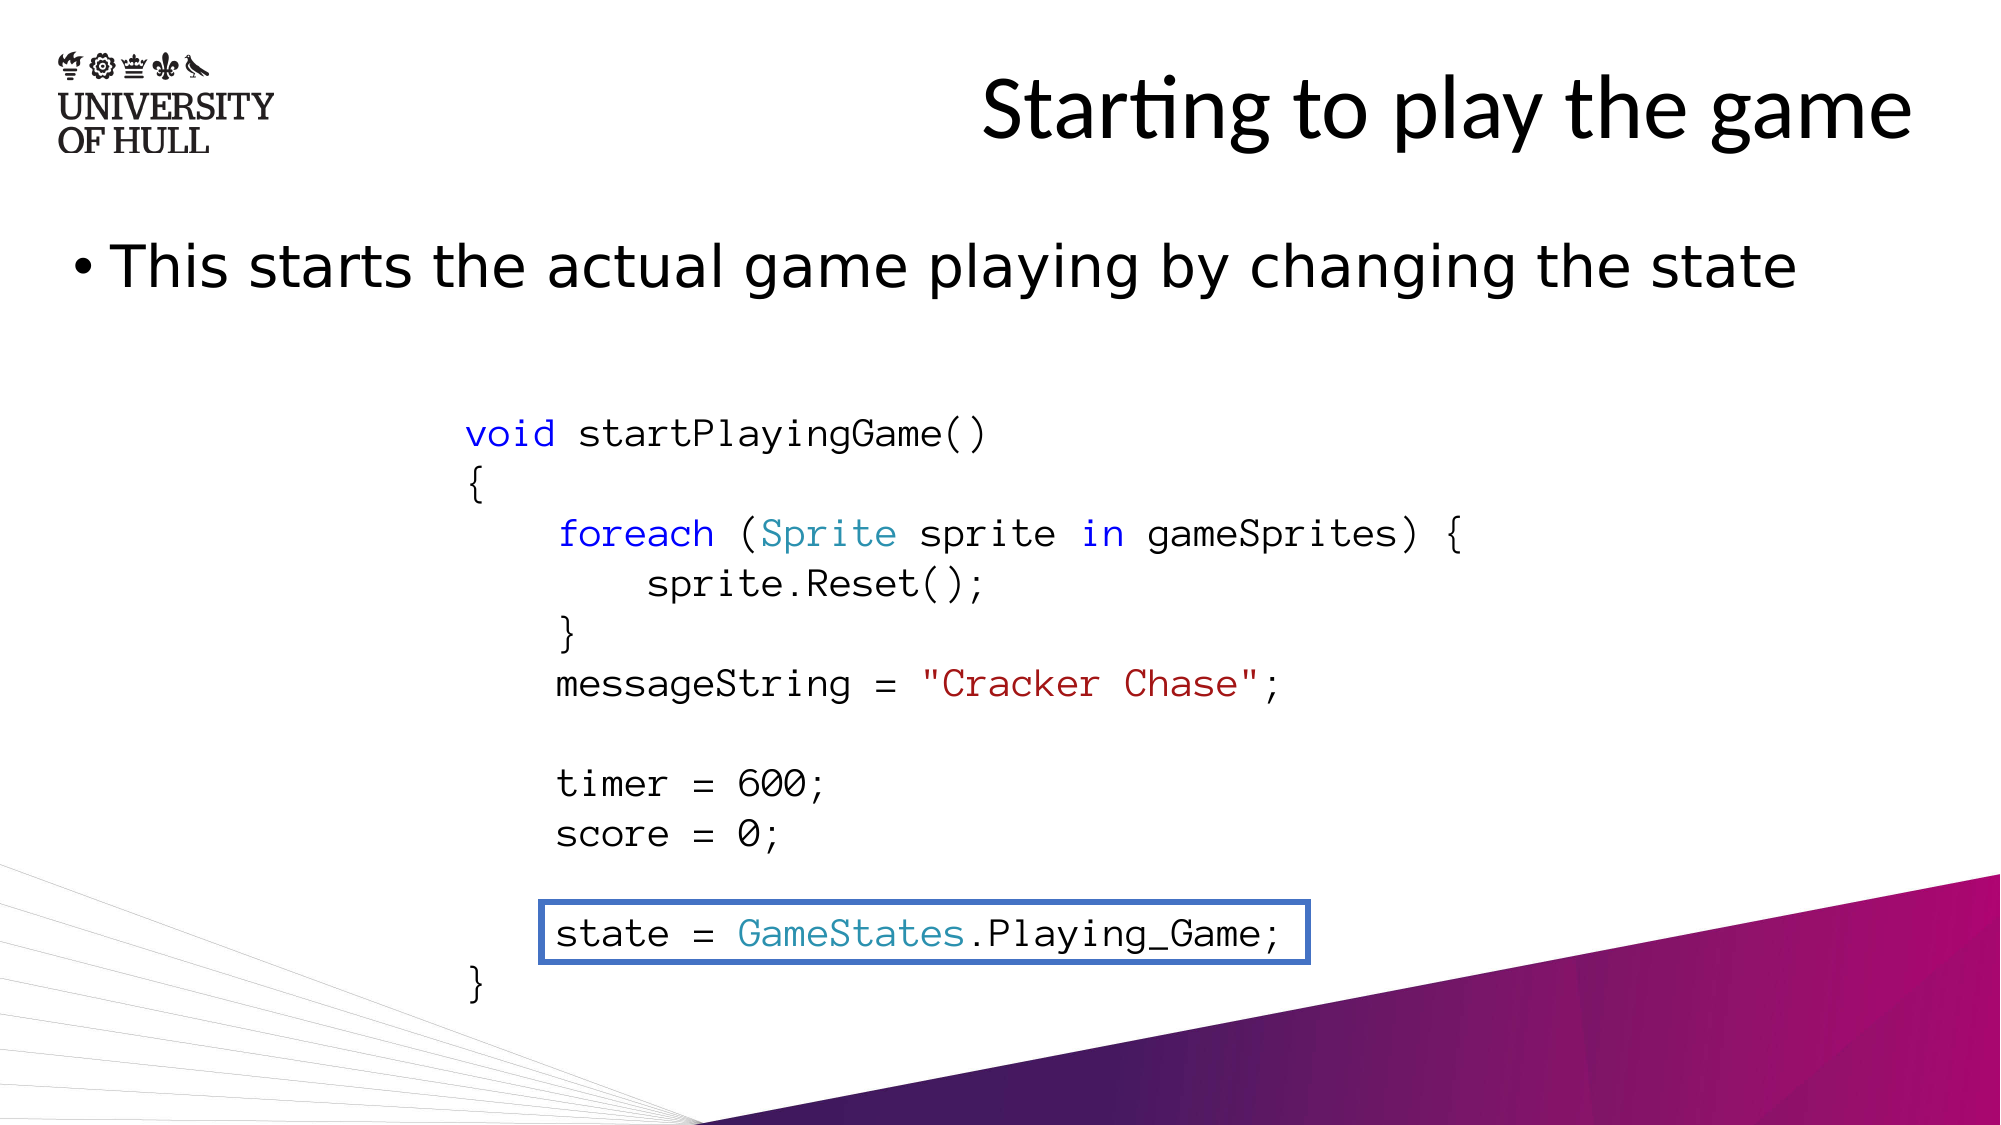

# Starting to play the game
This starts the actual game playing by changing the state
void startPlayingGame()
{
    foreach (Sprite sprite in gameSprites) {
        sprite.Reset();
    }
    messageString = "Cracker Chase";

    timer = 600;
    score = 0;

    state = GameStates.Playing_Game;
}